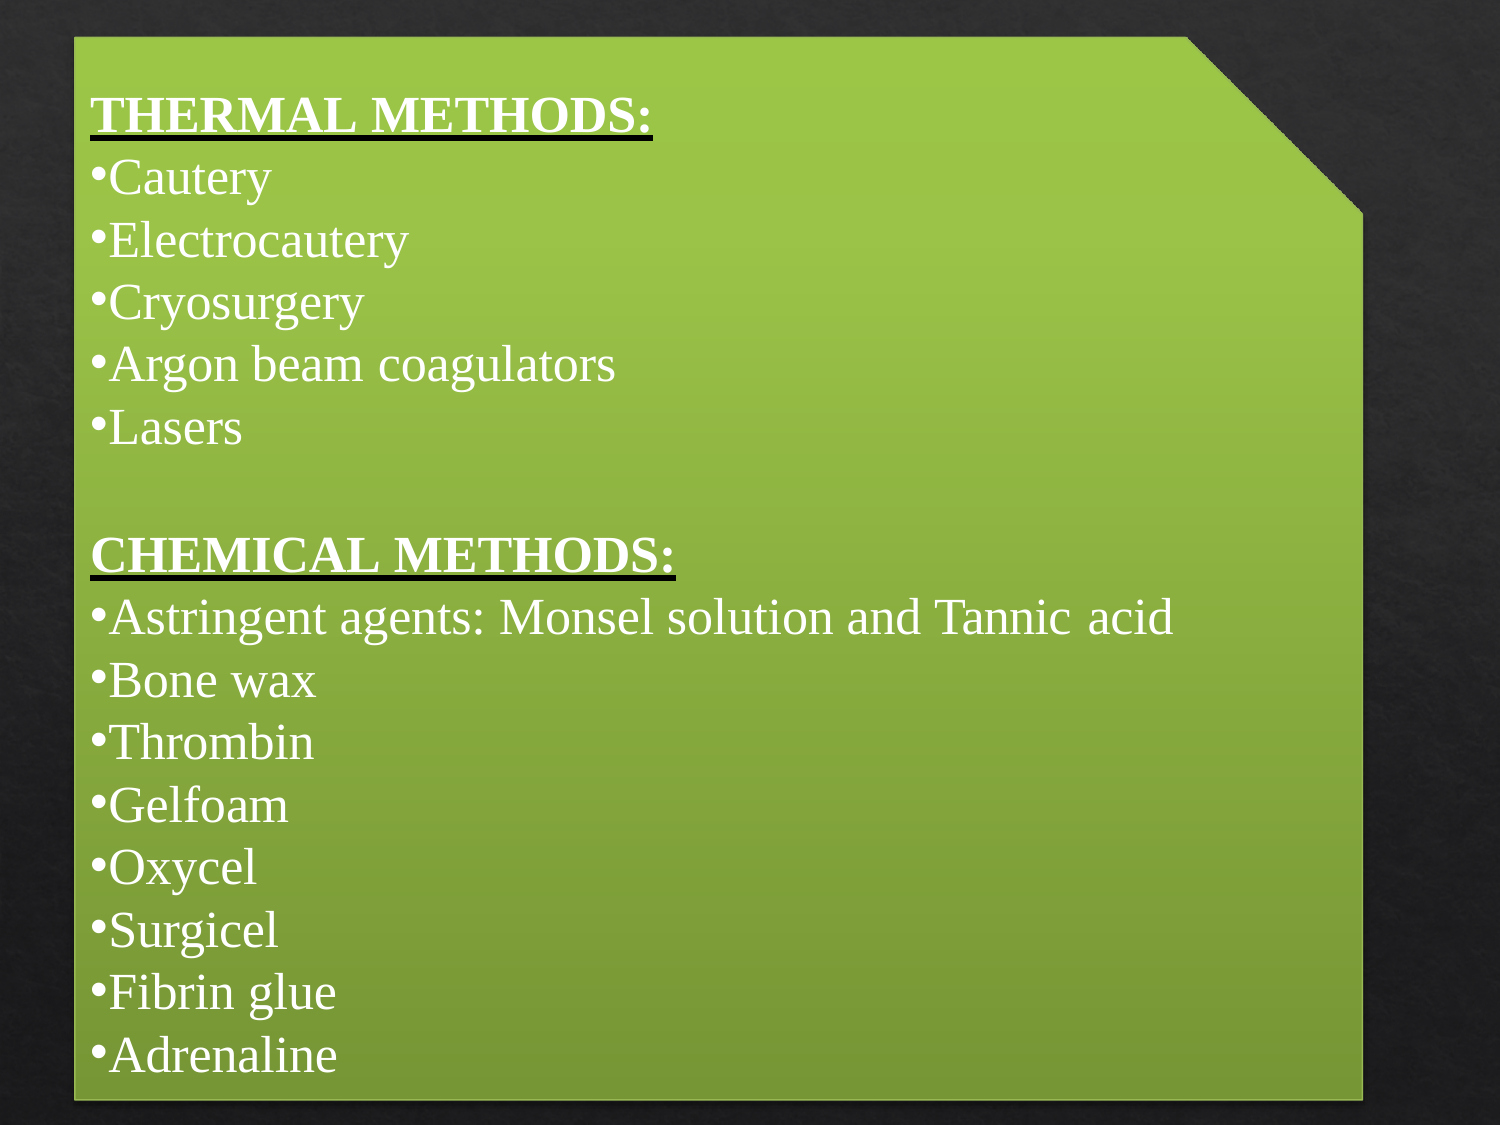

THERMAL METHODS:
Cautery
Electrocautery
Cryosurgery
Argon beam coagulators
Lasers

CHEMICAL METHODS:
Astringent agents: Monsel solution and Tannic acid
Bone wax
Thrombin
Gelfoam
Oxycel
Surgicel
Fibrin glue
Adrenaline